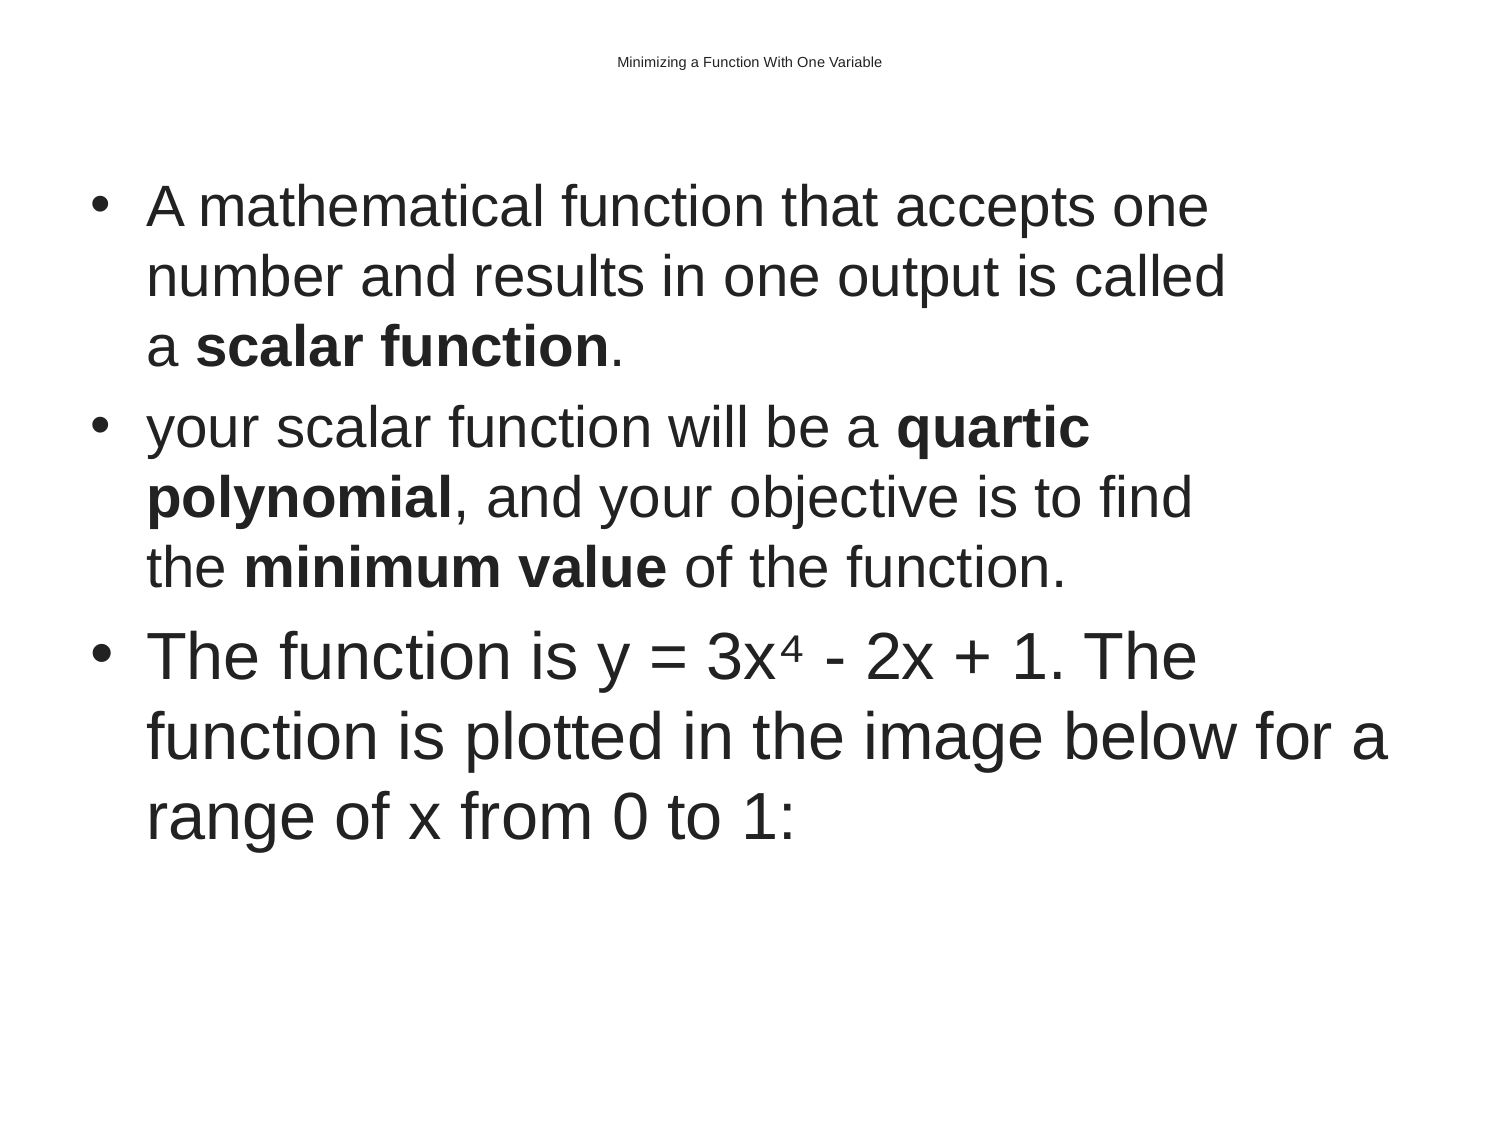

# Minimizing a Function With One Variable
A mathematical function that accepts one number and results in one output is called a scalar function.
your scalar function will be a quartic polynomial, and your objective is to find the minimum value of the function.
The function is y = 3x⁴ - 2x + 1. The function is plotted in the image below for a range of x from 0 to 1: